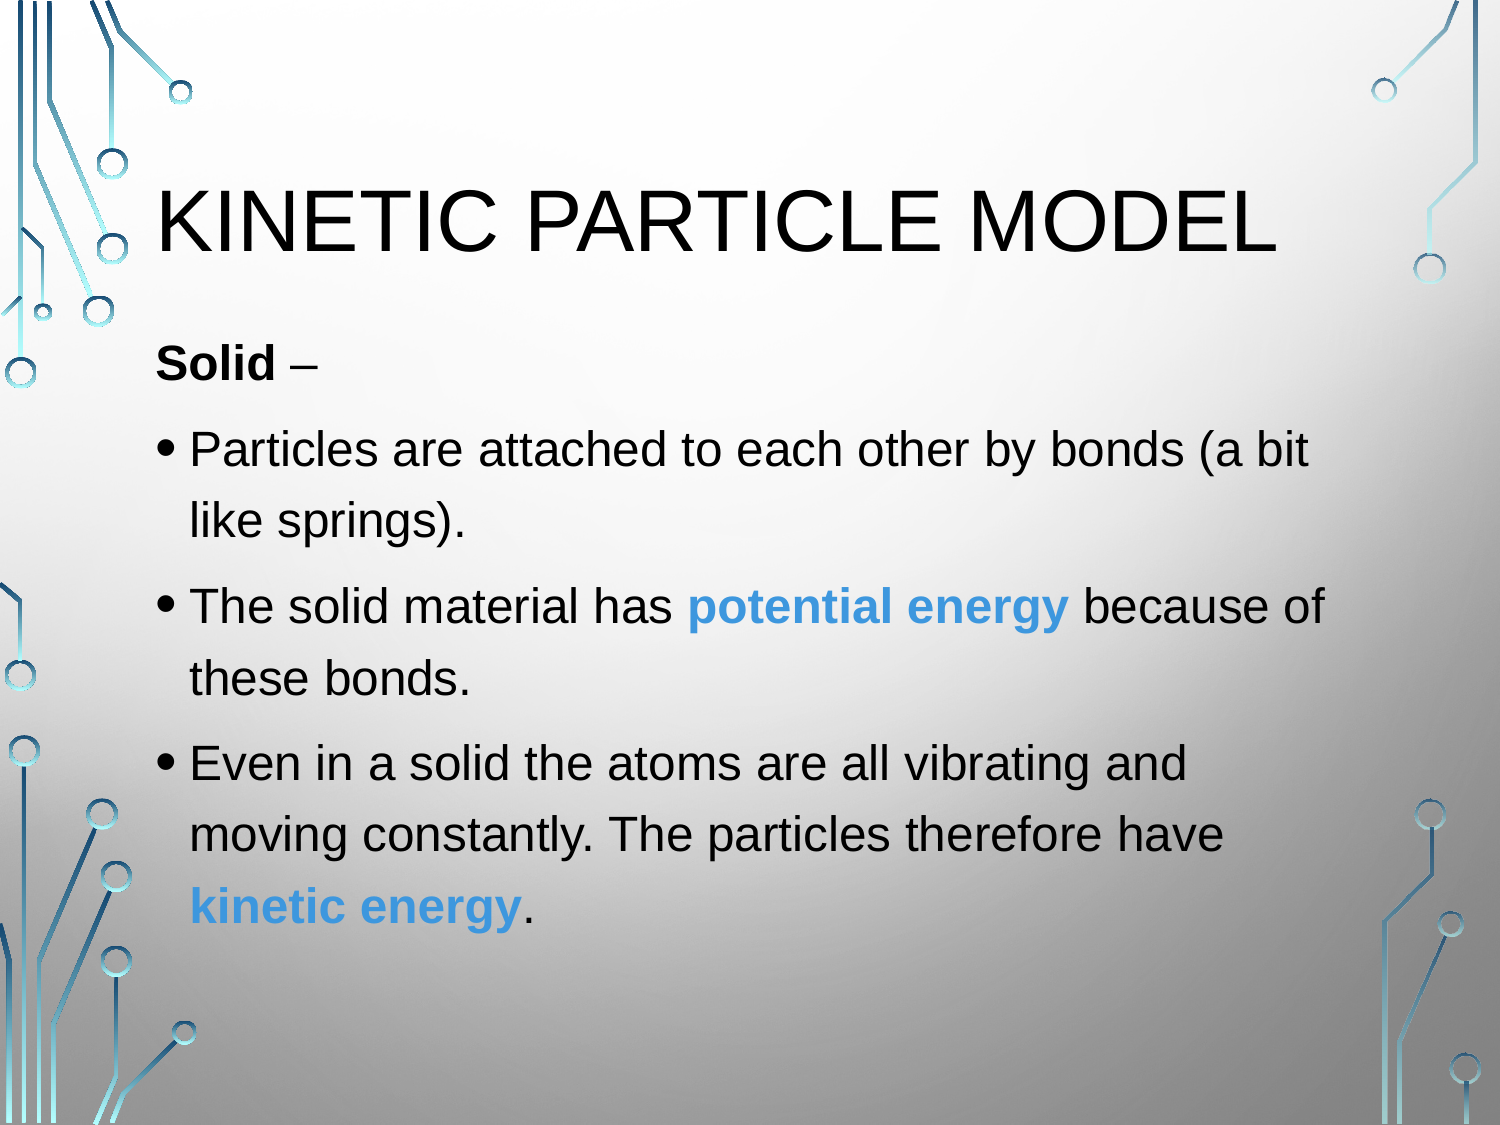

# Kinetic particle model
Solid –
Particles are attached to each other by bonds (a bit like springs).
The solid material has potential energy because of these bonds.
Even in a solid the atoms are all vibrating and moving constantly. The particles therefore have kinetic energy.